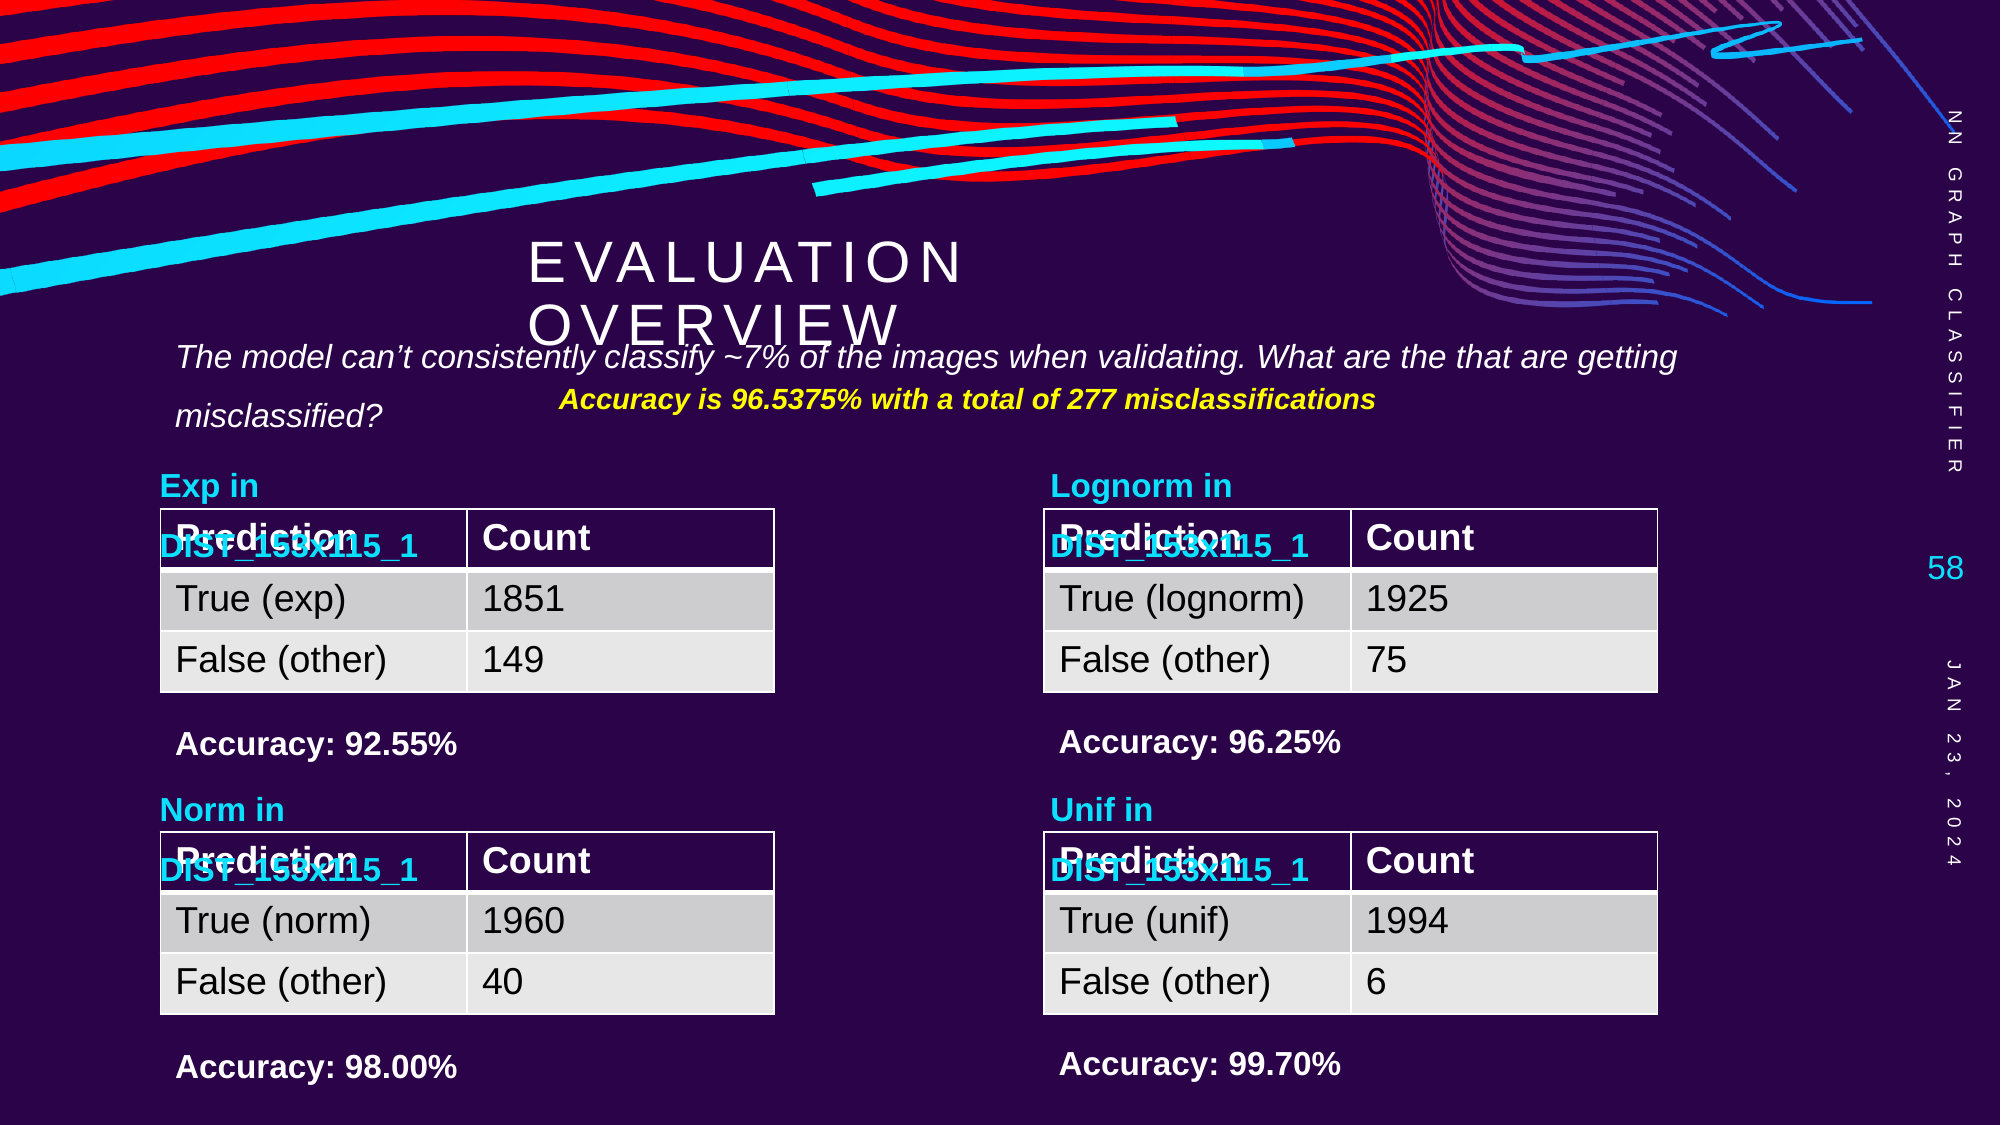

# Evaluation Overview
NN Graph Classifier
The model can’t consistently classify ~7% of the images when validating. What are the that are getting misclassified?
Accuracy is 96.5375% with a total of 277 misclassifications
Exp in DIST_153x115_1
Lognorm in DIST_153x115_1
| Prediction | Count |
| --- | --- |
| True (exp) | 1851 |
| False (other) | 149 |
| Prediction | Count |
| --- | --- |
| True (lognorm) | 1925 |
| False (other) | 75 |
58
Accuracy: 96.25%
Accuracy: 92.55%
Norm in DIST_153x115_1
Unif in DIST_153x115_1
| Prediction | Count |
| --- | --- |
| True (norm) | 1960 |
| False (other) | 40 |
| Prediction | Count |
| --- | --- |
| True (unif) | 1994 |
| False (other) | 6 |
Jan 23, 2024
Accuracy: 99.70%
Accuracy: 98.00%